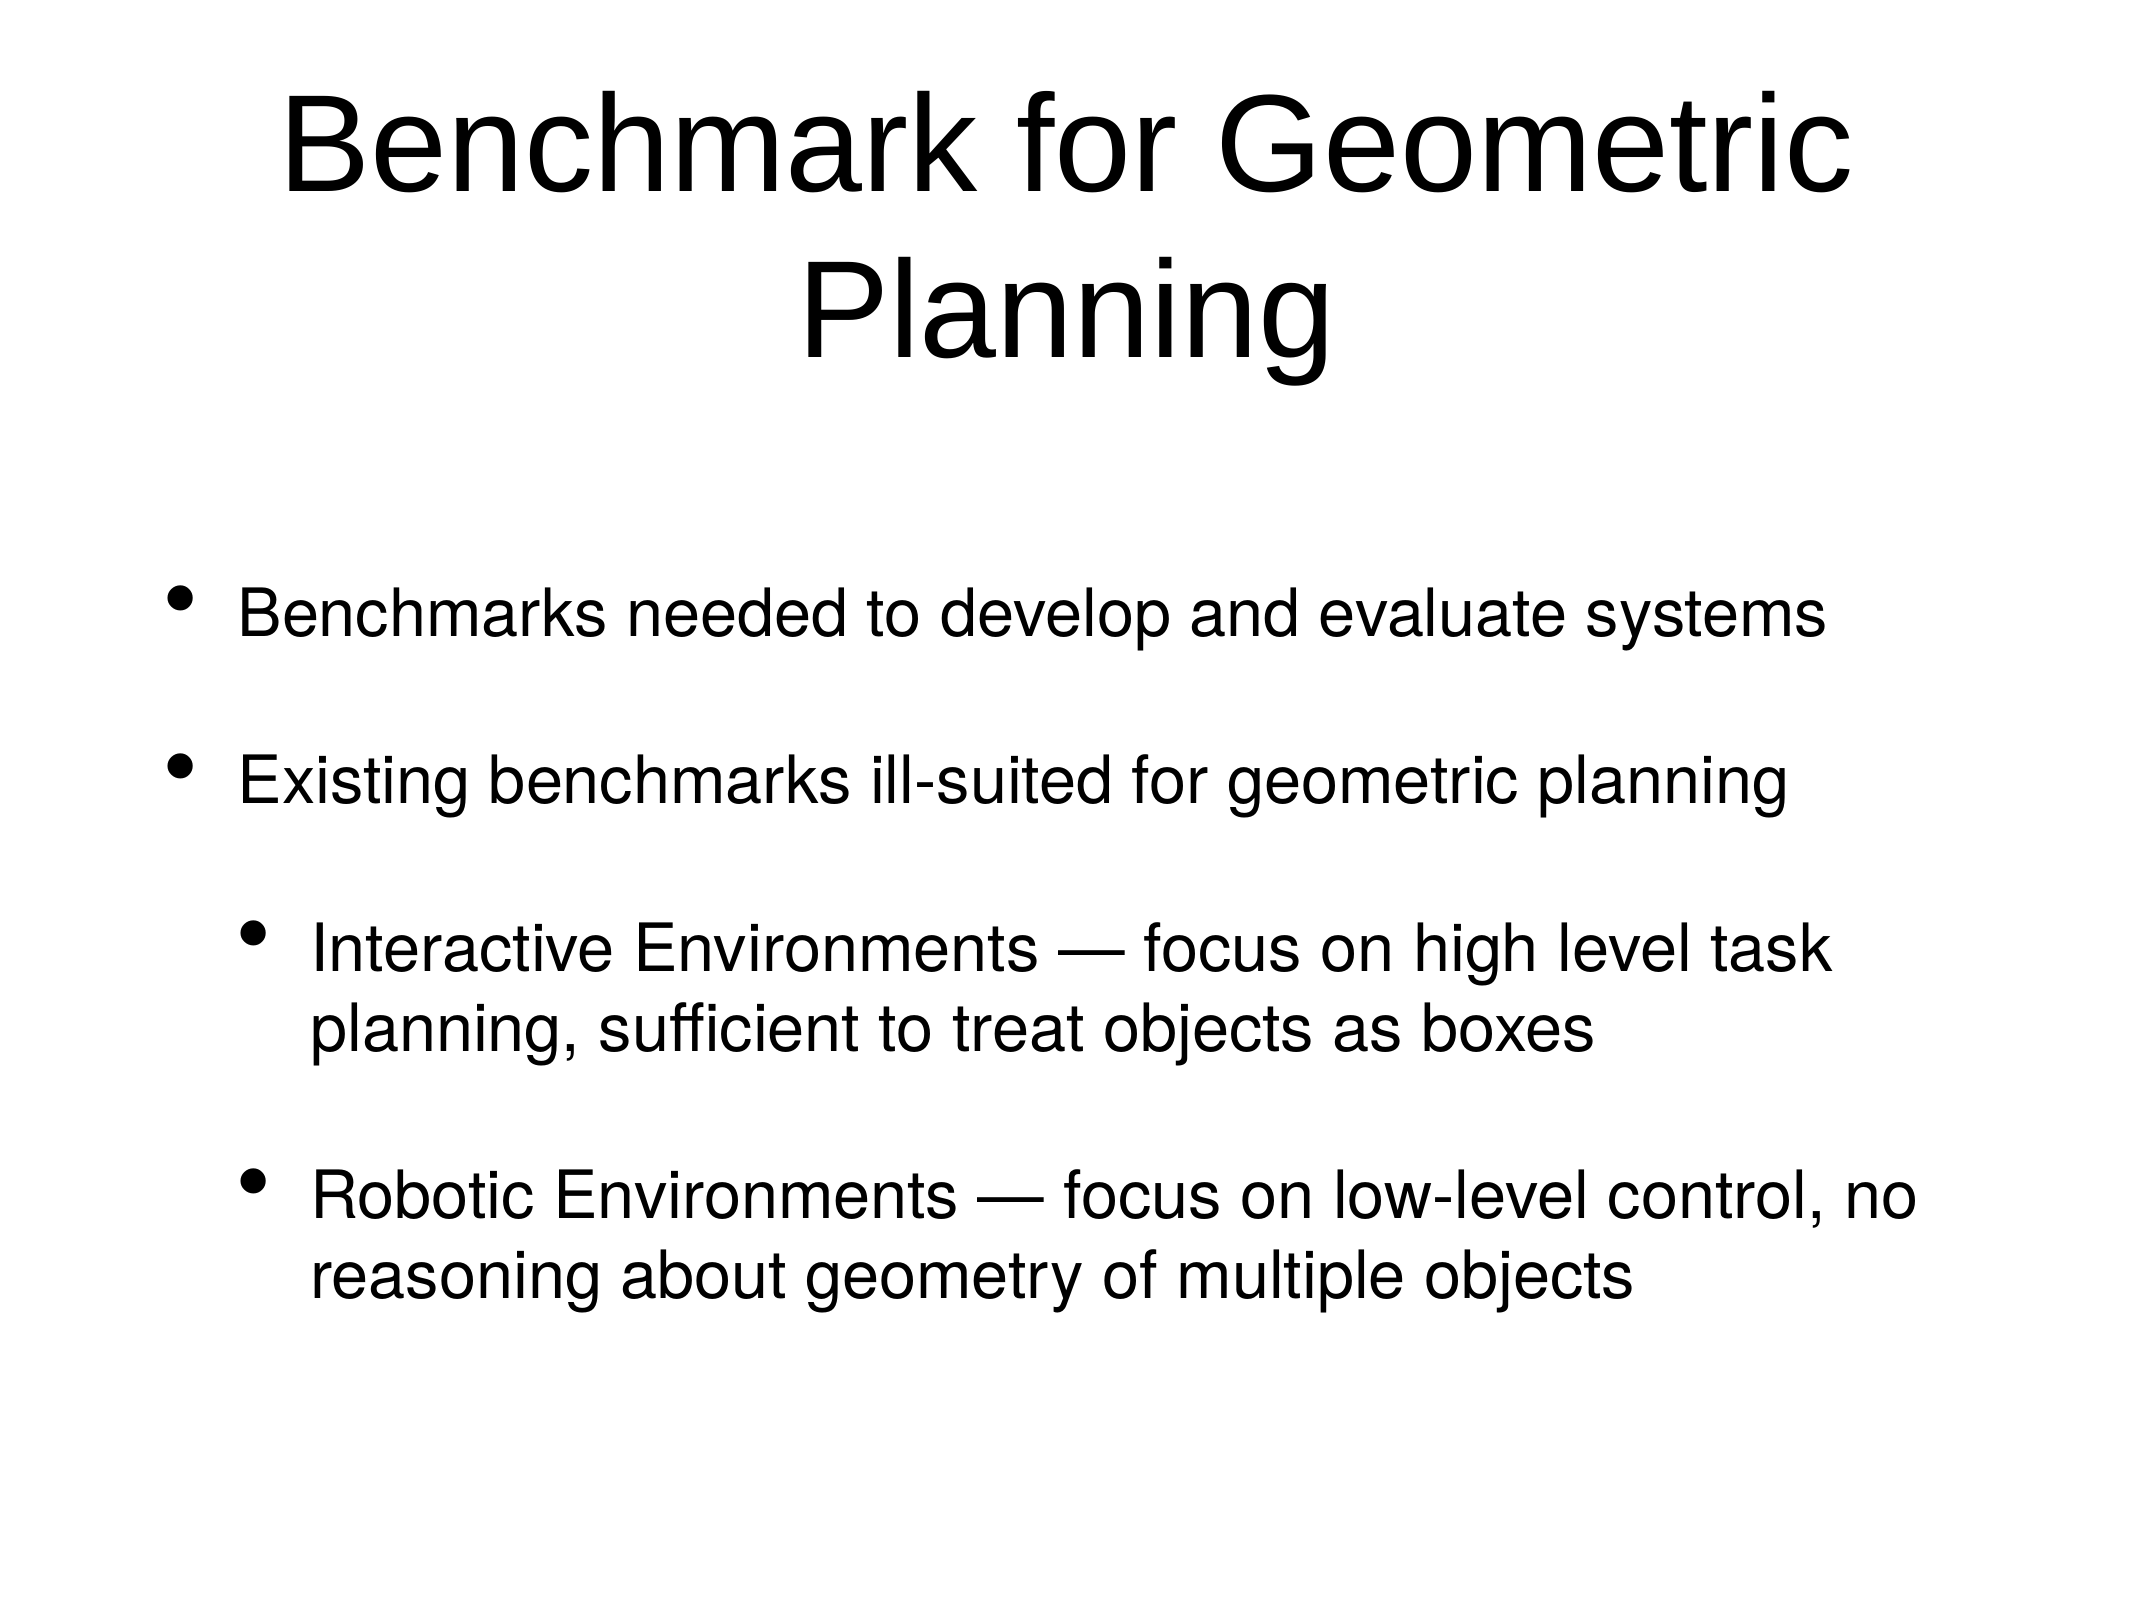

# Benchmark for Geometric Planning
Benchmarks needed to develop and evaluate systems
Existing benchmarks ill-suited for geometric planning
Interactive Environments — focus on high level task planning, sufficient to treat objects as boxes
Robotic Environments — focus on low-level control, no reasoning about geometry of multiple objects